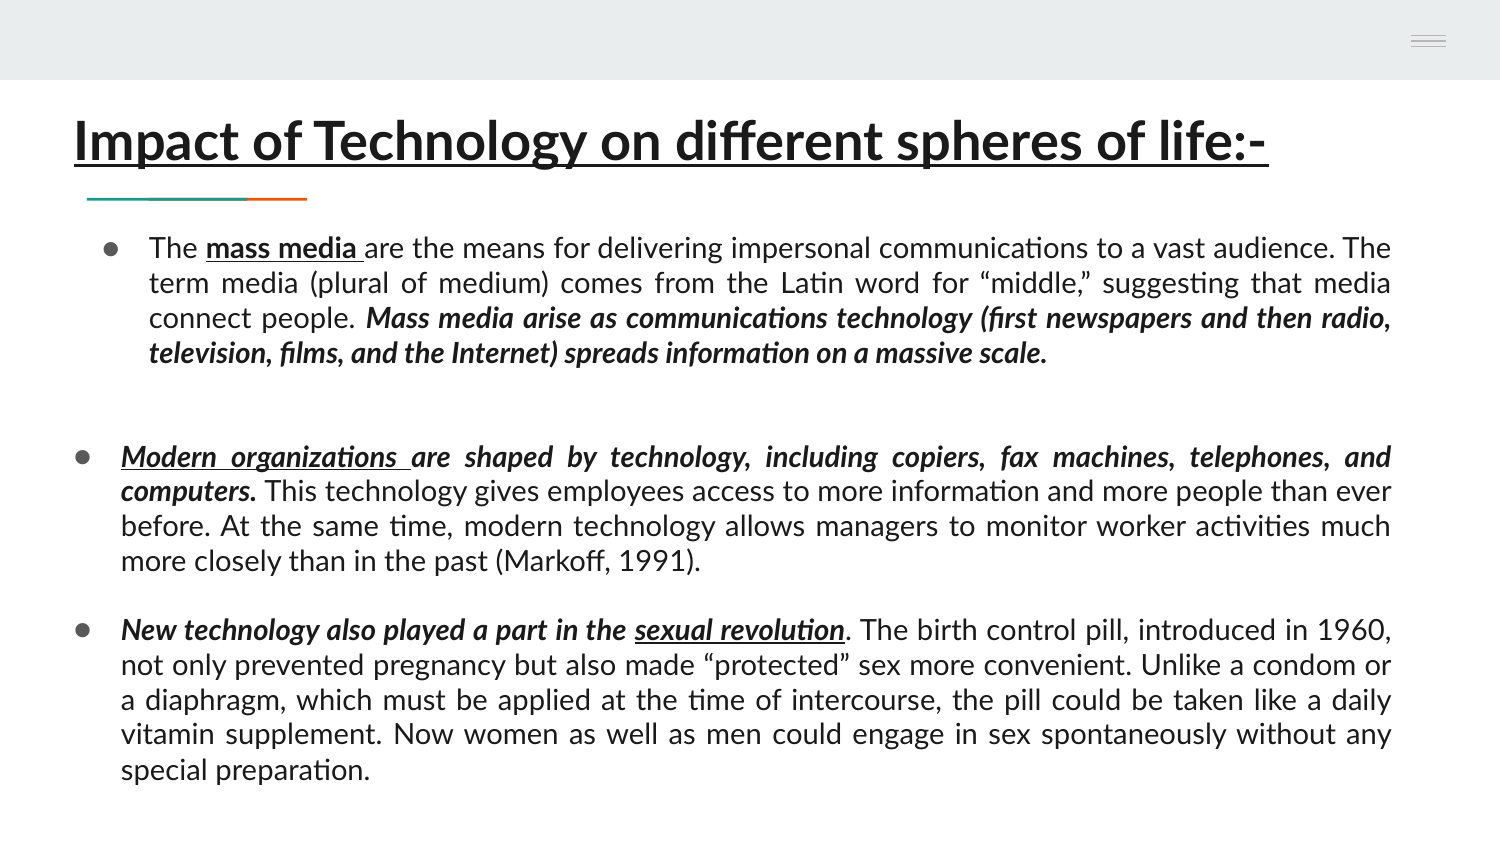

# Impact of Technology on different spheres of life:-

The mass media are the means for delivering impersonal communications to a vast audience. The term media (plural of medium) comes from the Latin word for “middle,” suggesting that media connect people. Mass media arise as communications technology (first newspapers and then radio, television, films, and the Internet) spreads information on a massive scale.

Modern organizations are shaped by technology, including copiers, fax machines, telephones, and computers. This technology gives employees access to more information and more people than ever before. At the same time, modern technology allows managers to monitor worker activities much more closely than in the past (Markoff, 1991).
New technology also played a part in the sexual revolution. The birth control pill, introduced in 1960, not only prevented pregnancy but also made “protected” sex more convenient. Unlike a condom or a diaphragm, which must be applied at the time of intercourse, the pill could be taken like a daily vitamin supplement. Now women as well as men could engage in sex spontaneously without any special preparation.